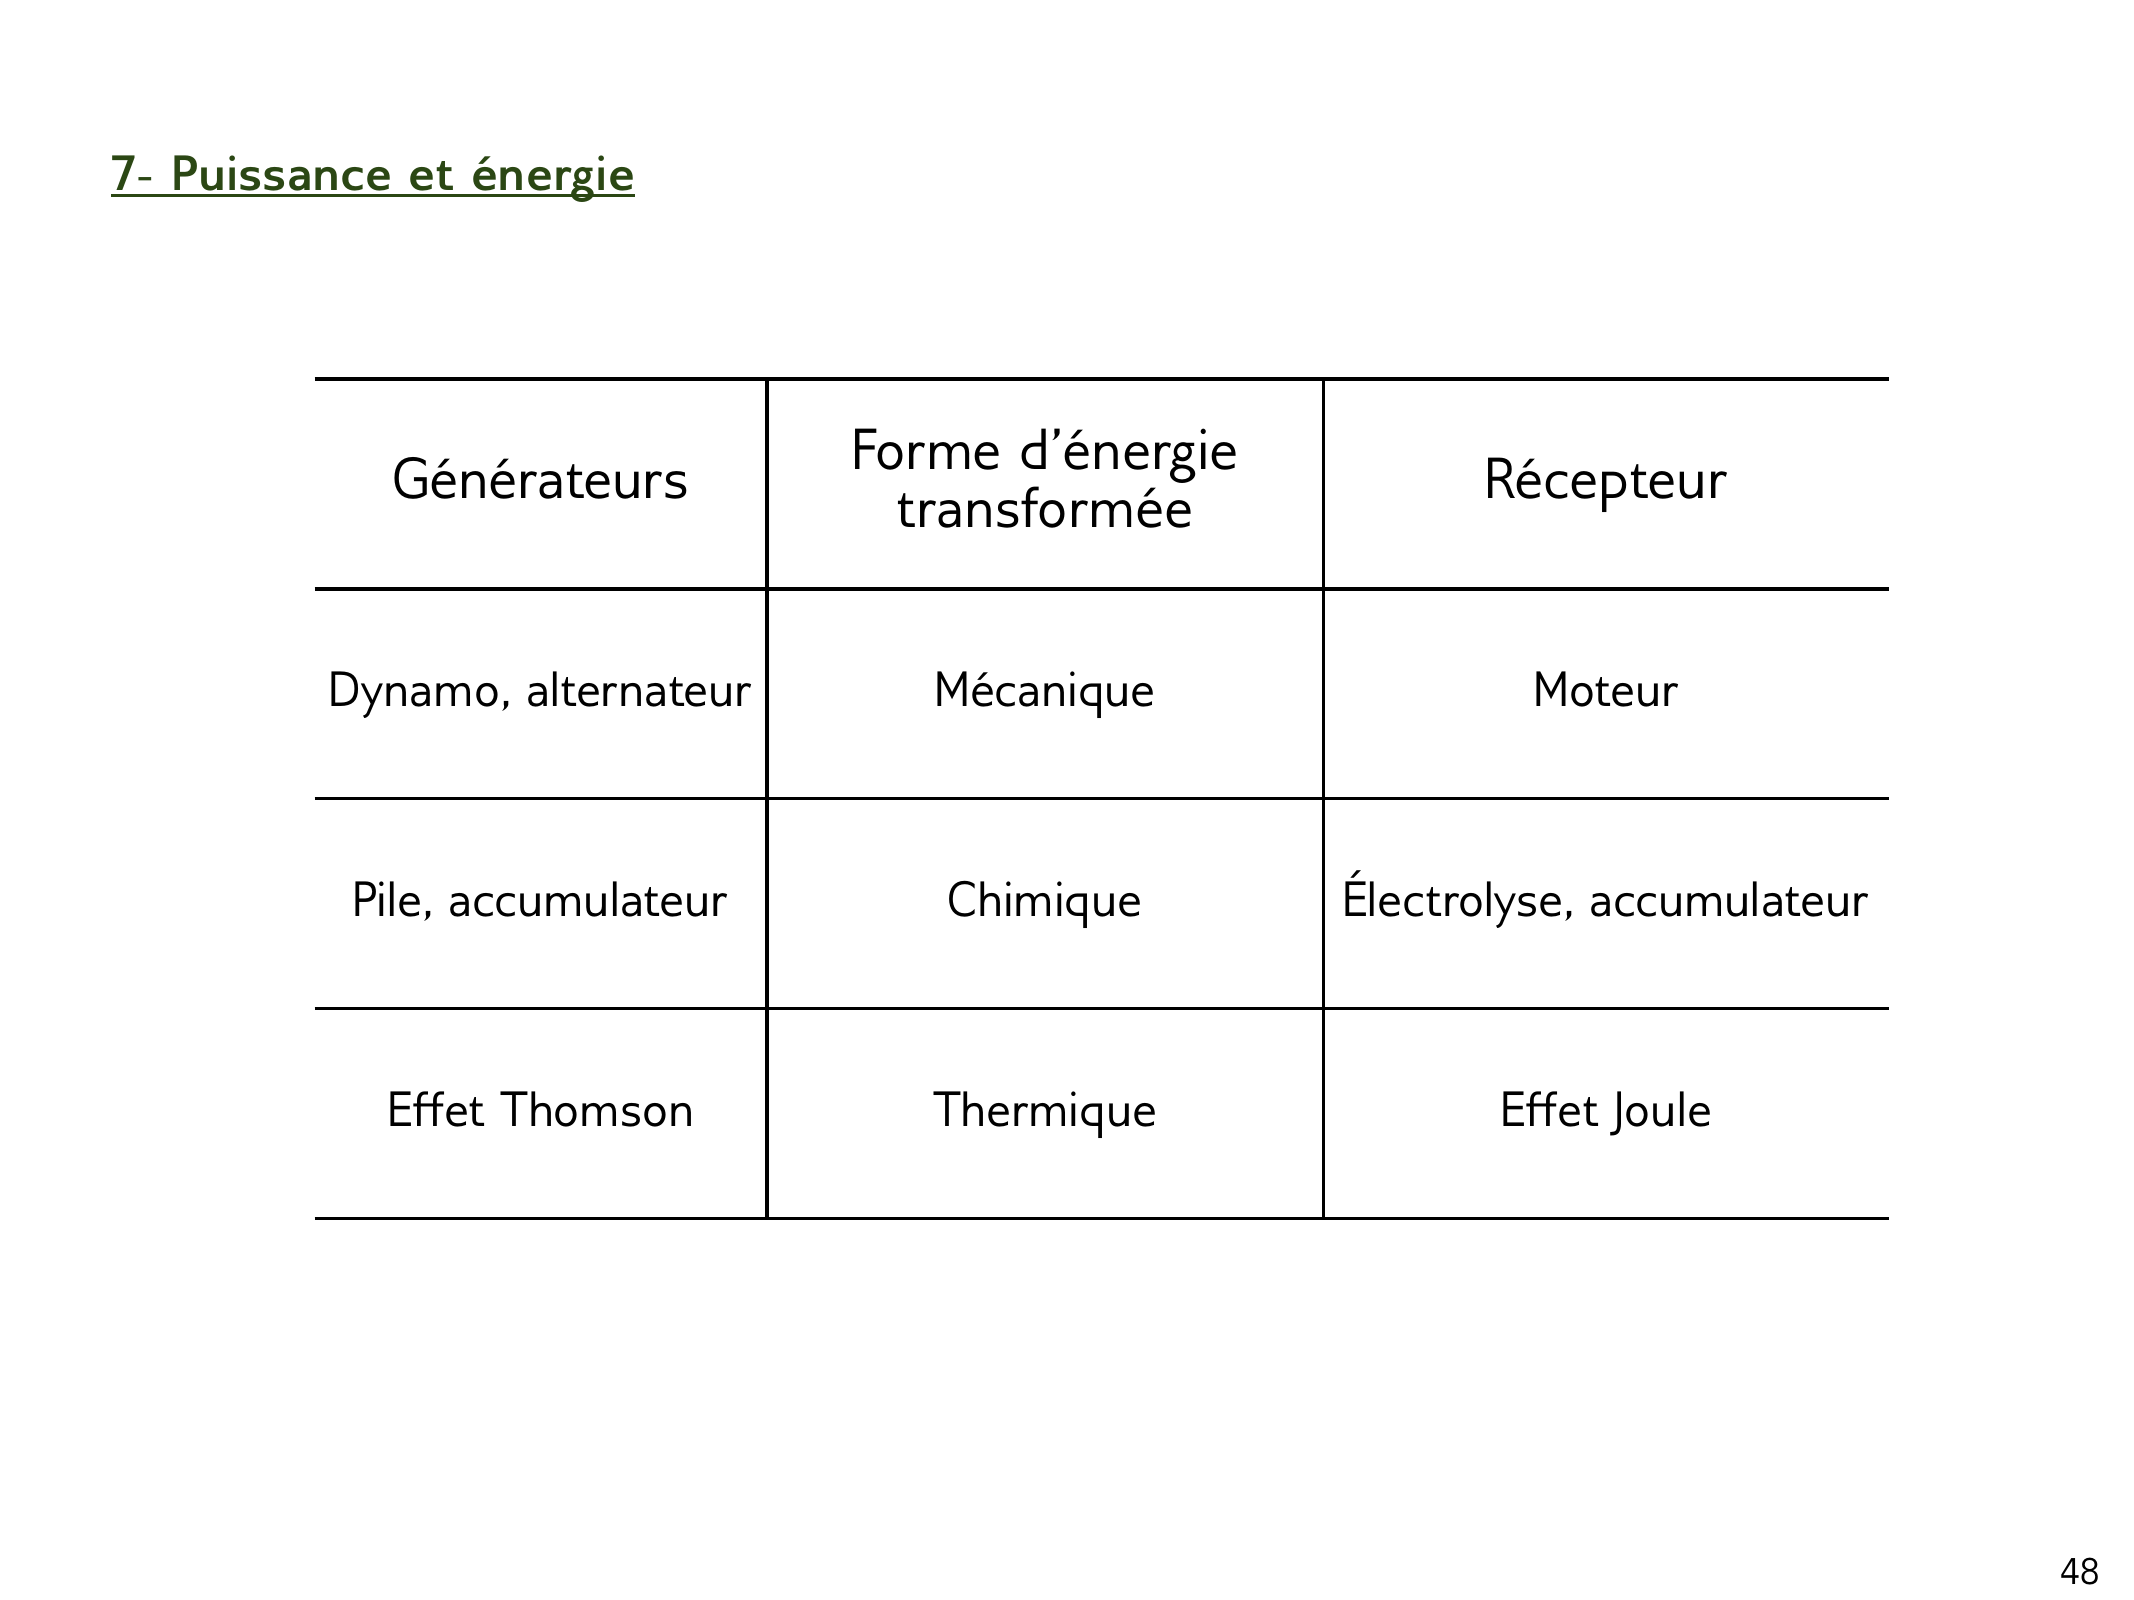

7- Puissance et énergie
| Générateurs | Forme d’énergie transformée | Récepteur |
| --- | --- | --- |
| Dynamo, alternateur | Mécanique | Moteur |
| Pile, accumulateur | Chimique | Électrolyse, accumulateur |
| Effet Thomson | Thermique | Effet Joule |
Introduire les unités de mesure
48